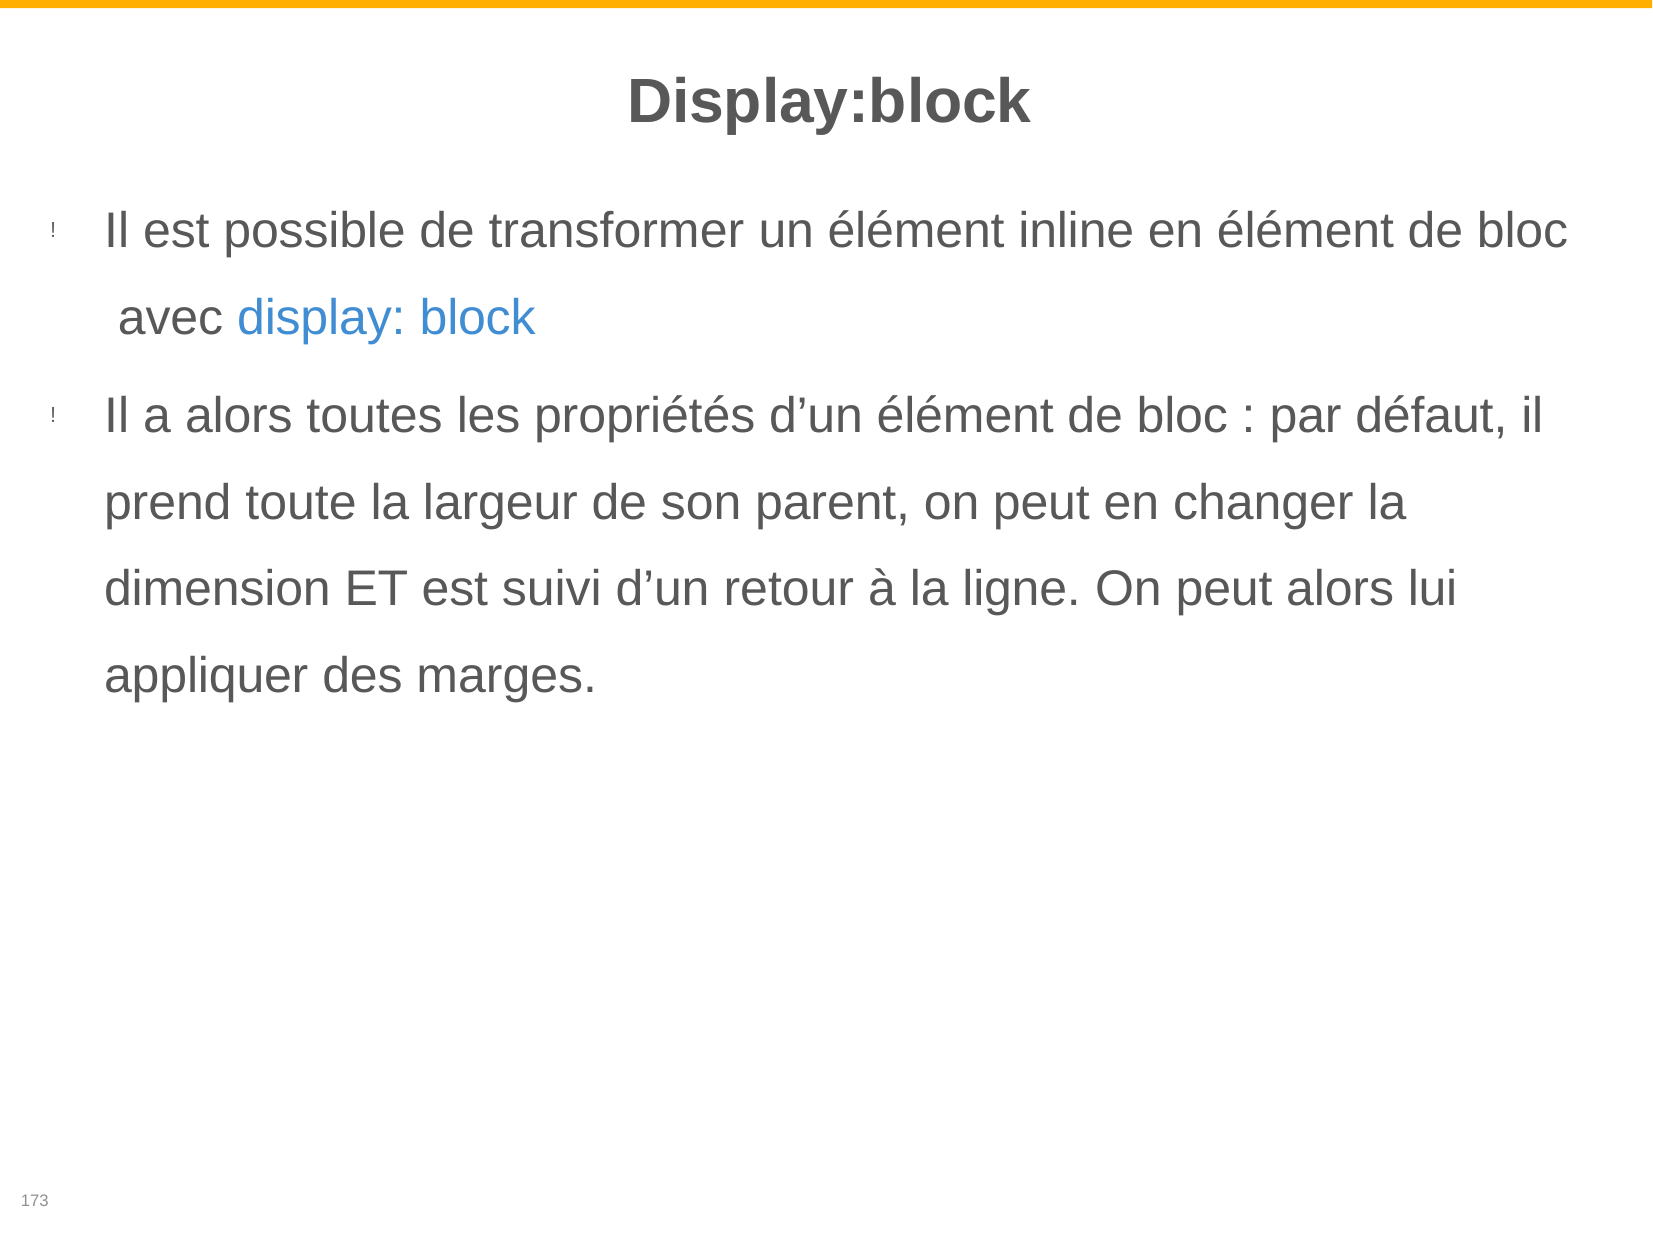

# Display:block
Il est possible de transformer un élément inline en élément de bloc  avec display: block
!
Il a alors toutes les propriétés d’un élément de bloc : par défaut, il  prend toute la largeur de son parent, on peut en changer la  dimension ET est suivi d’un retour à la ligne. On peut alors lui  appliquer des marges.
!

173